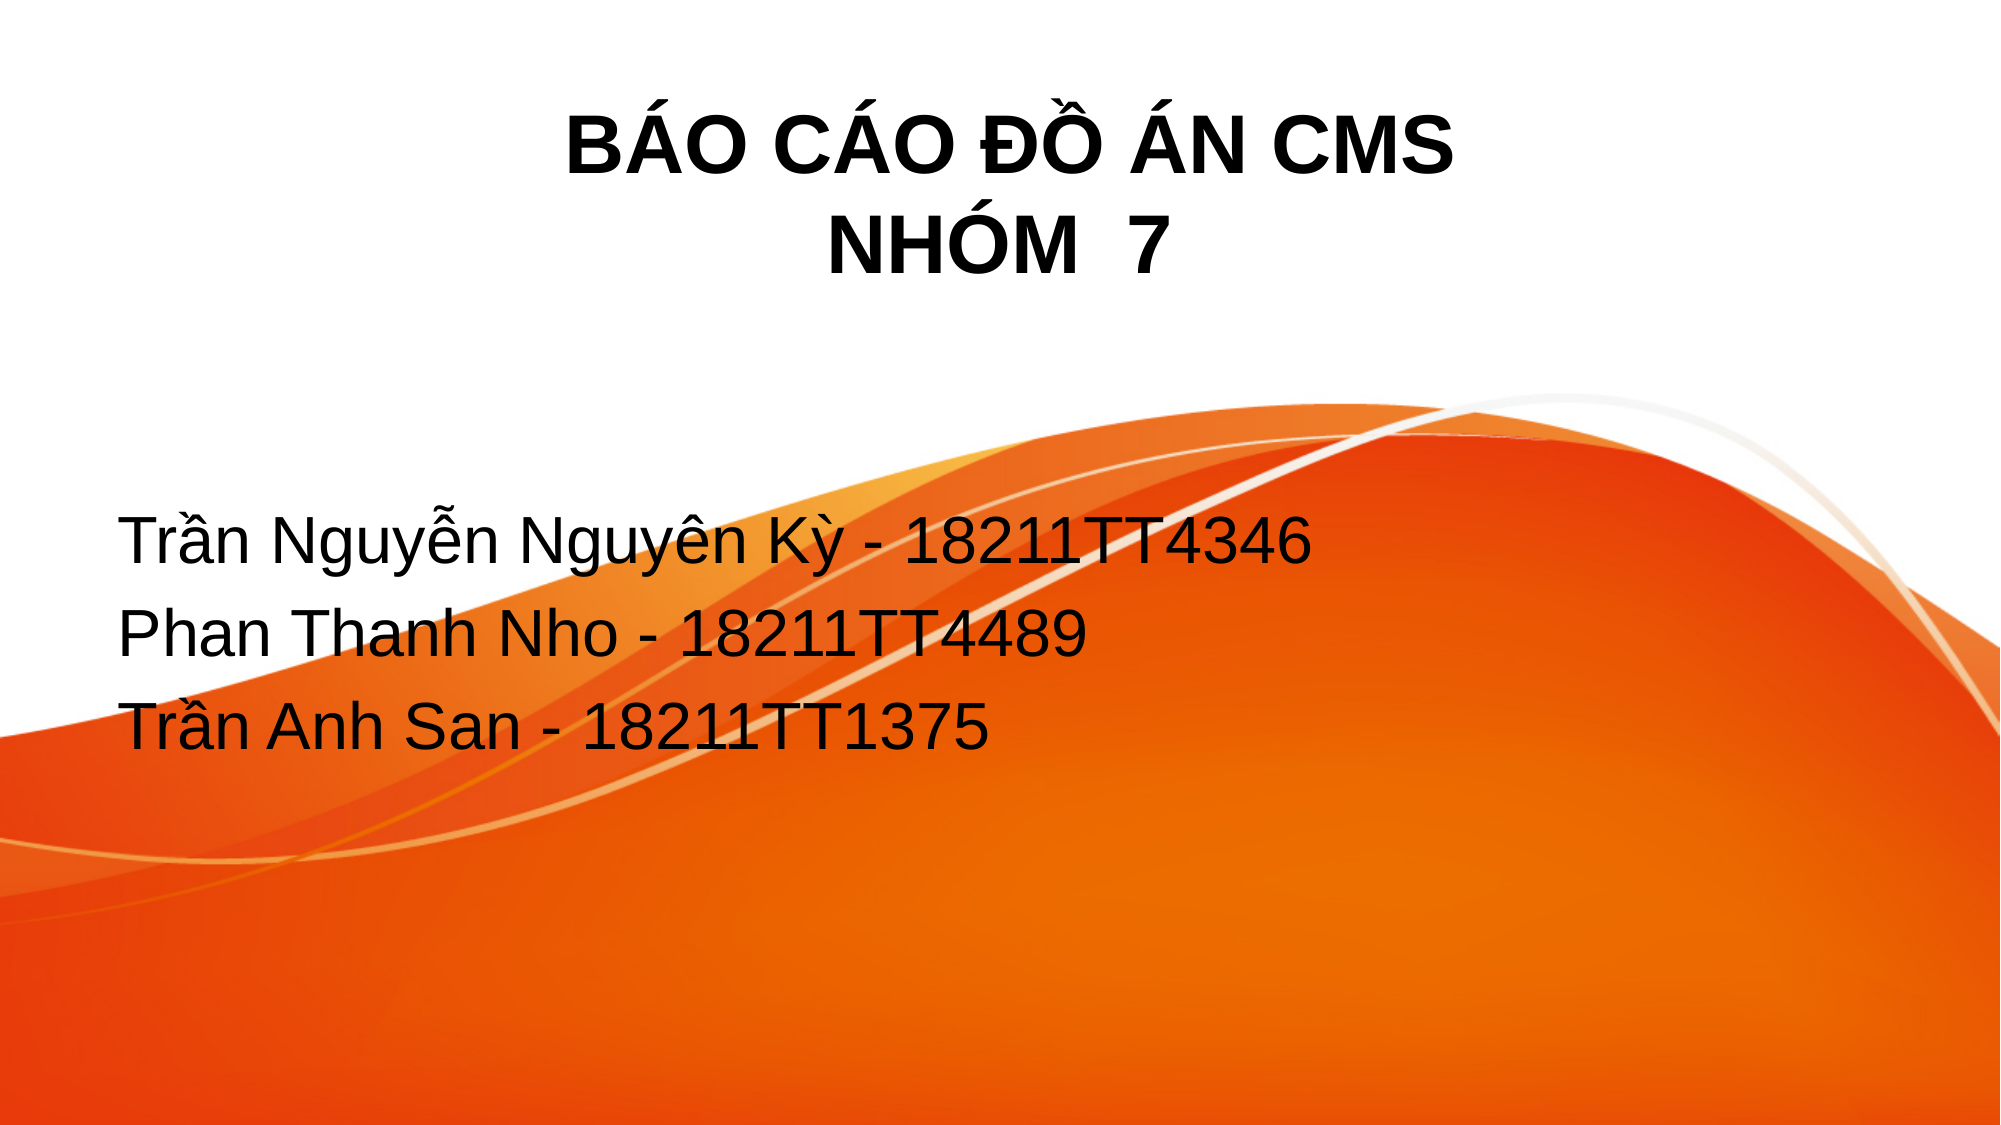

# BÁO CÁO ĐỒ ÁN CMS NHÓM	7

Trần Nguyễn Nguyên Kỳ - 18211TT4346
Phan Thanh Nho - 18211TT4489
Trần Anh San - 18211TT1375